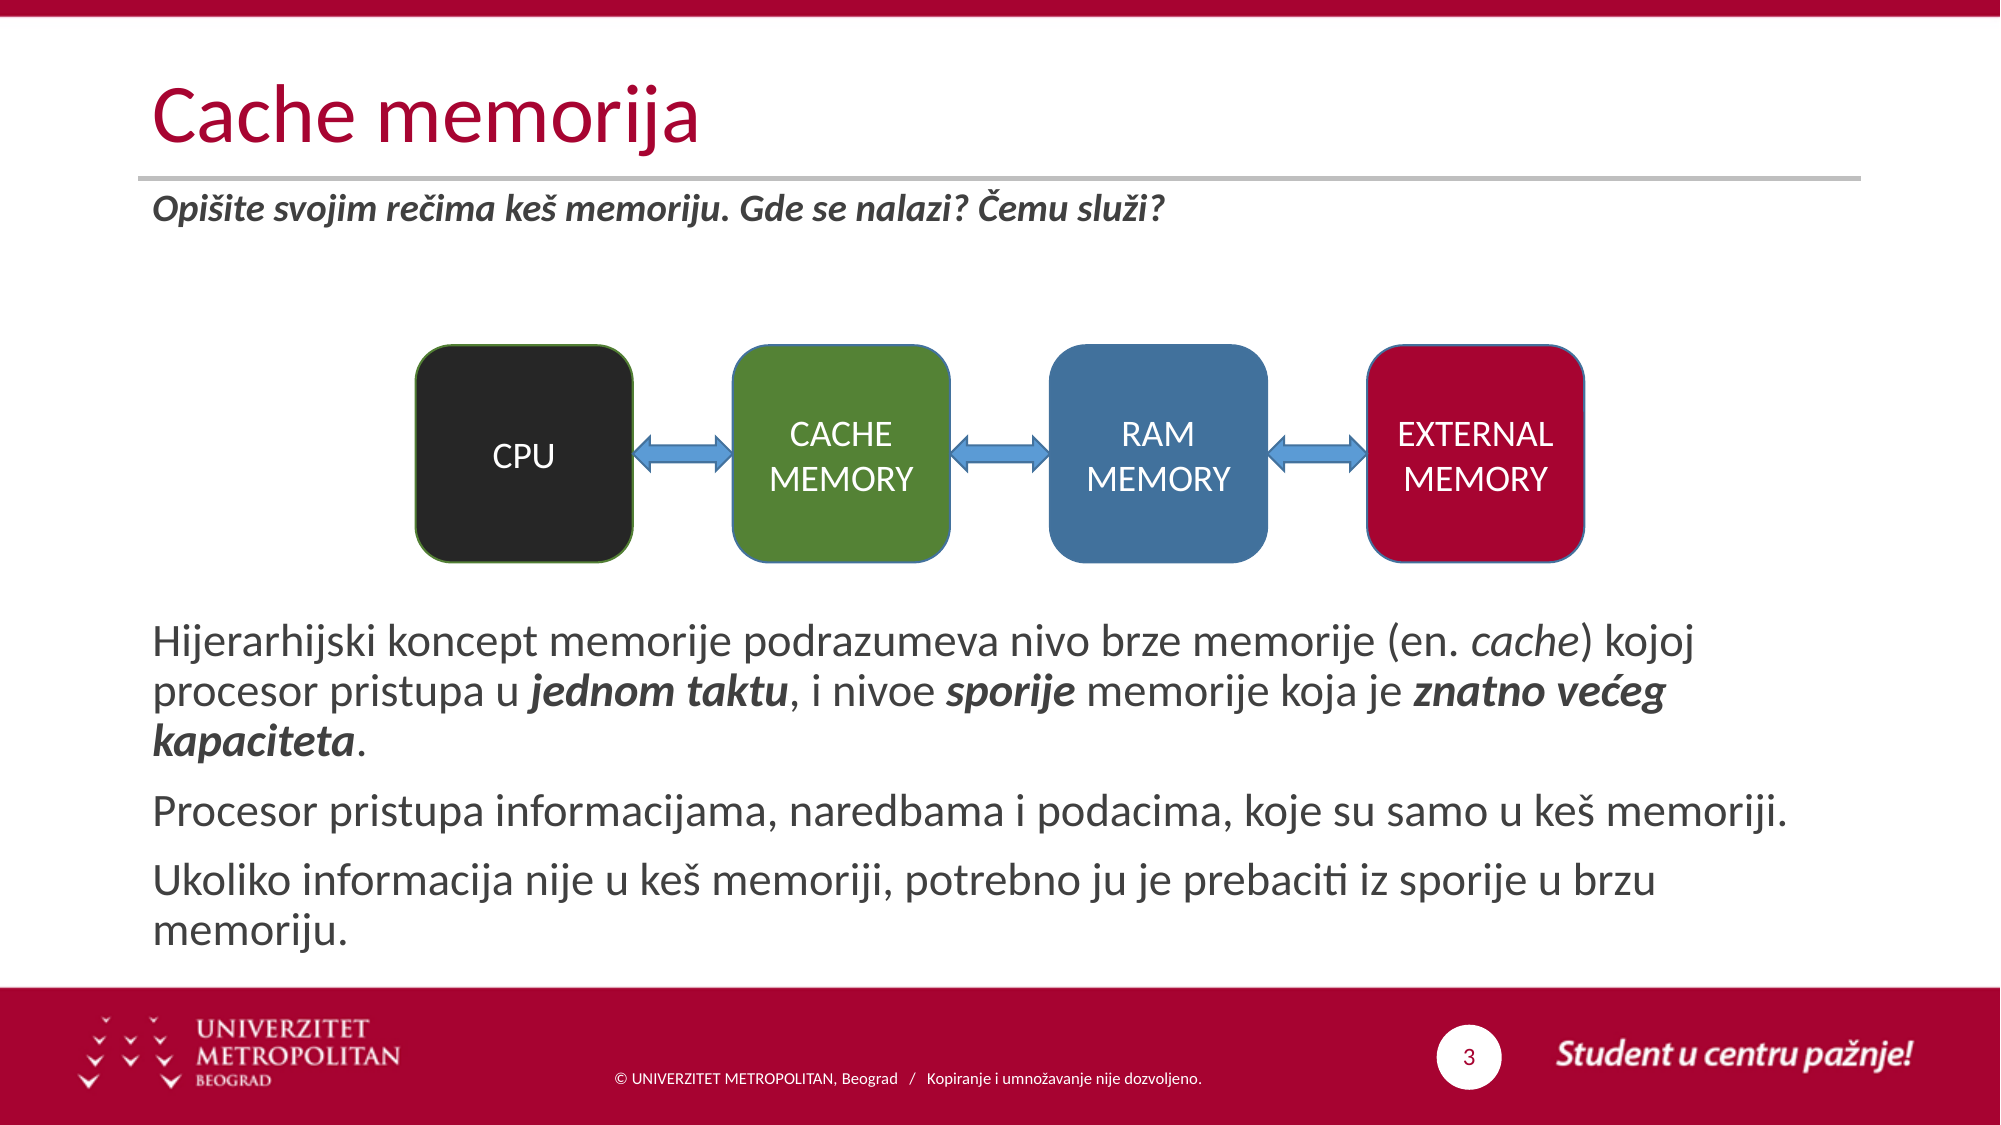

# Cache memorija
Opišite svojim rečima keš memoriju. Gde se nalazi? Čemu služi?

Hijerarhijski koncept memorije podrazumeva nivo brze memorije (en. cache) kojoj procesor pristupa u jednom taktu, i nivoe sporije memorije koja je znatno većeg kapaciteta.
Procesor pristupa informacijama, naredbama i podacima, koje su samo u keš memoriji.
Ukoliko informacija nije u keš memoriji, potrebno ju je prebaciti iz sporije u brzu memoriju.
CPU
CACHE MEMORY
RAM MEMORY
EXTERNAL MEMORY